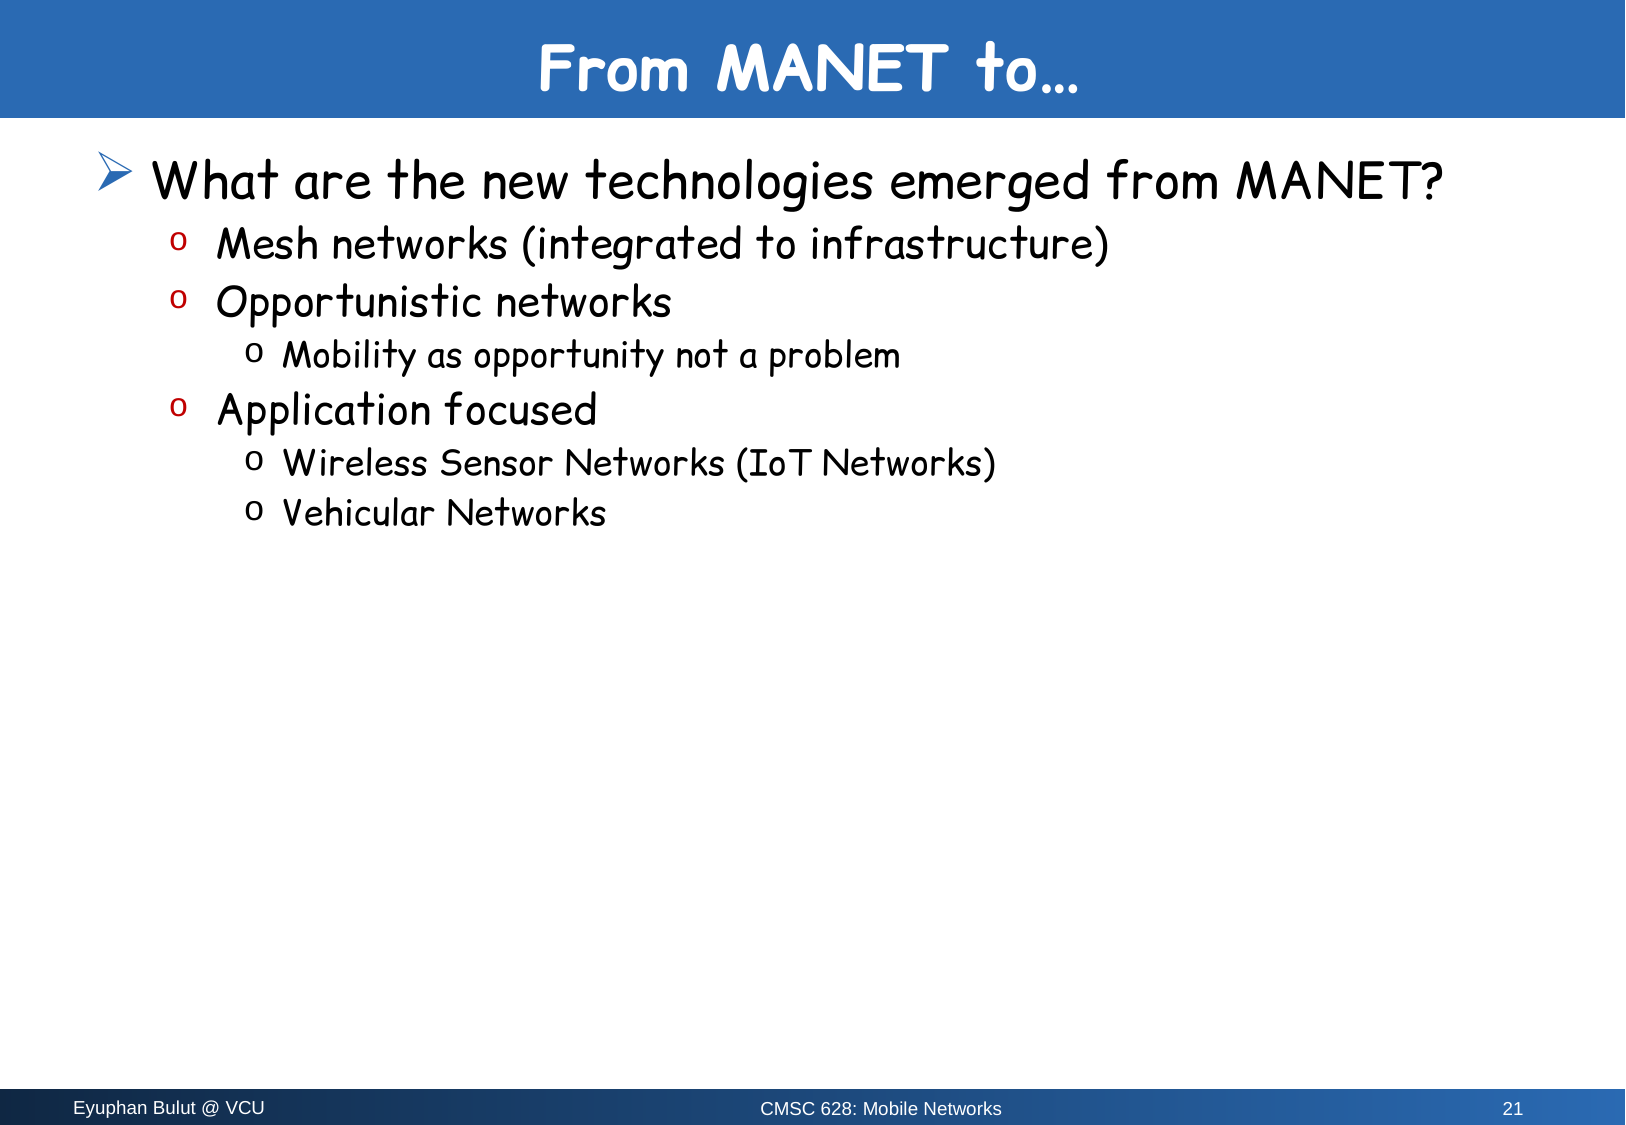

# From MANET to…
What are the new technologies emerged from MANET?
Mesh networks (integrated to infrastructure)
Opportunistic networks
Mobility as opportunity not a problem
Application focused
Wireless Sensor Networks (IoT Networks)
Vehicular Networks

21